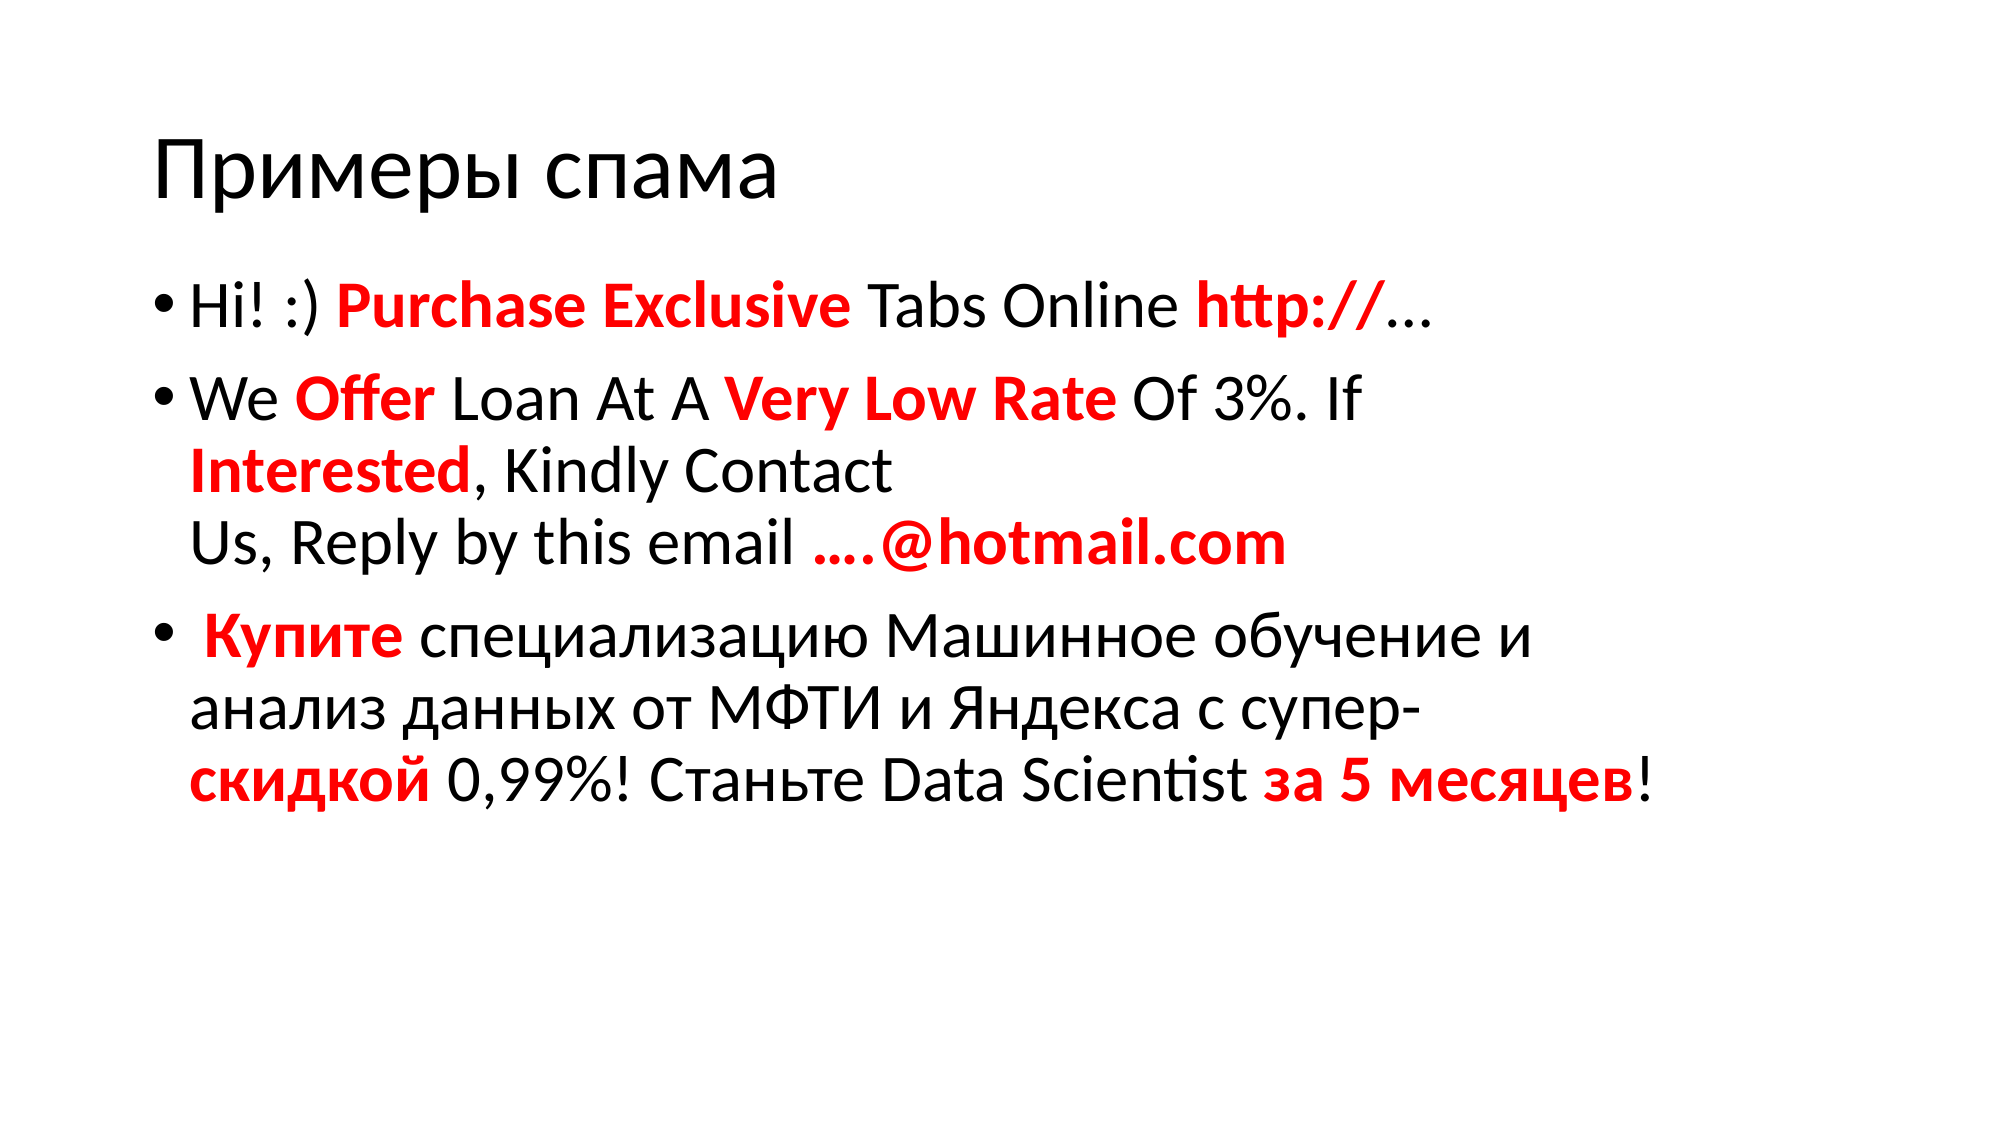

# Примеры спама
Hi! :) Purchase Exclusive Tabs Online http://…
We Offer Loan At A Very Low Rate Of 3%. If Interested, Kindly Contact
Us, Reply by this email ….@hotmail.com
 Купите специализацию Машинное обучение и анализ данных от МФТИ и Яндекса с супер-скидкой 0,99%! Станьте Data Scientist за 5 месяцев!